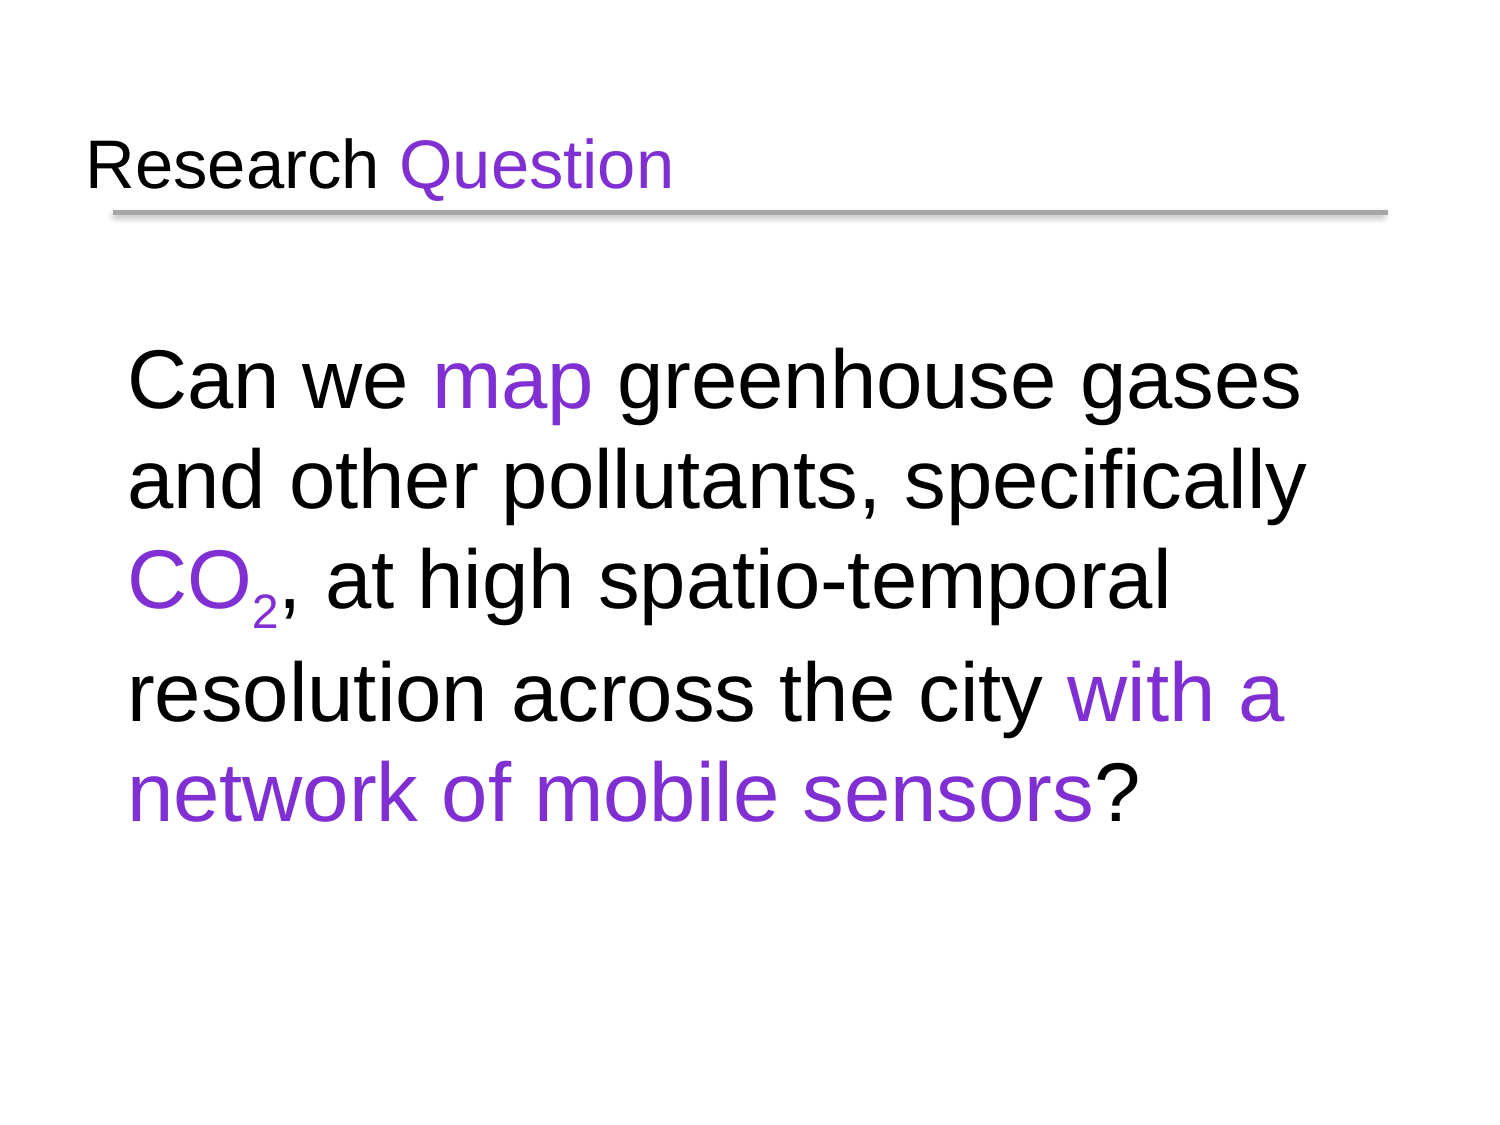

Research Question
Can we map greenhouse gases and other pollutants, specifically CO2, at high spatio-temporal resolution across the city with a network of mobile sensors?